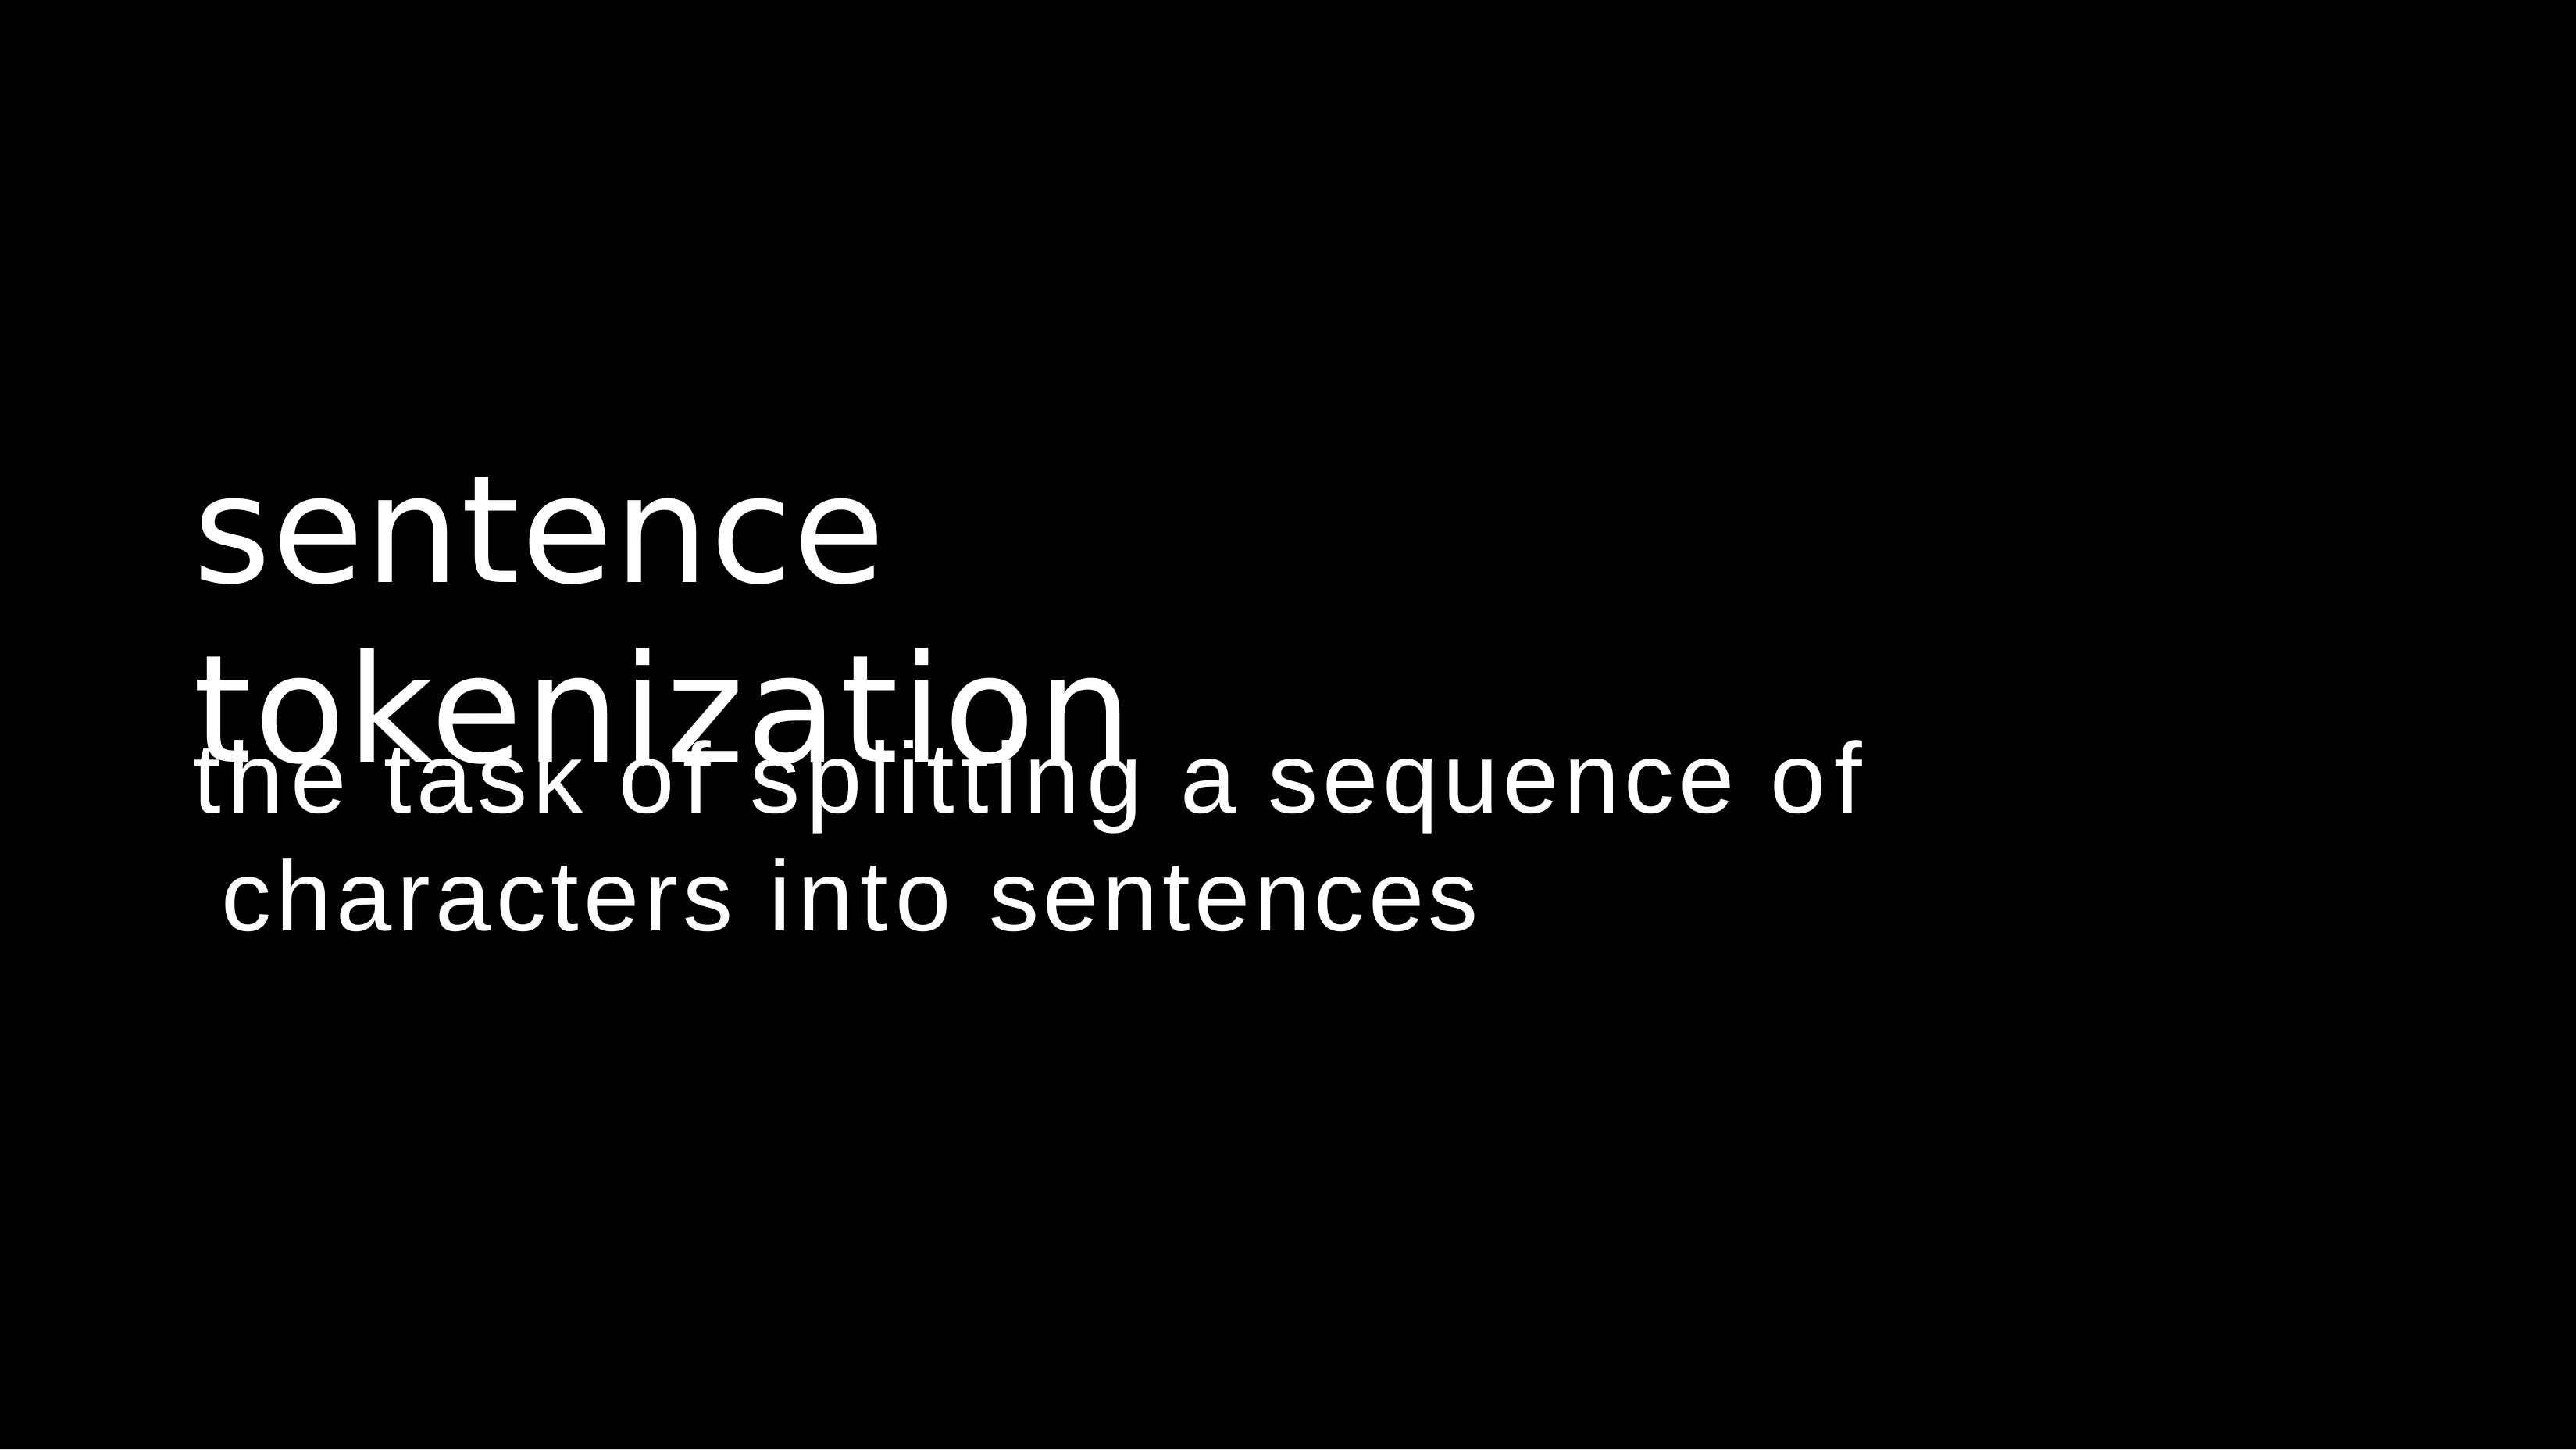

sentence tokenization
the task of splitting a sequence of  characters into sentences